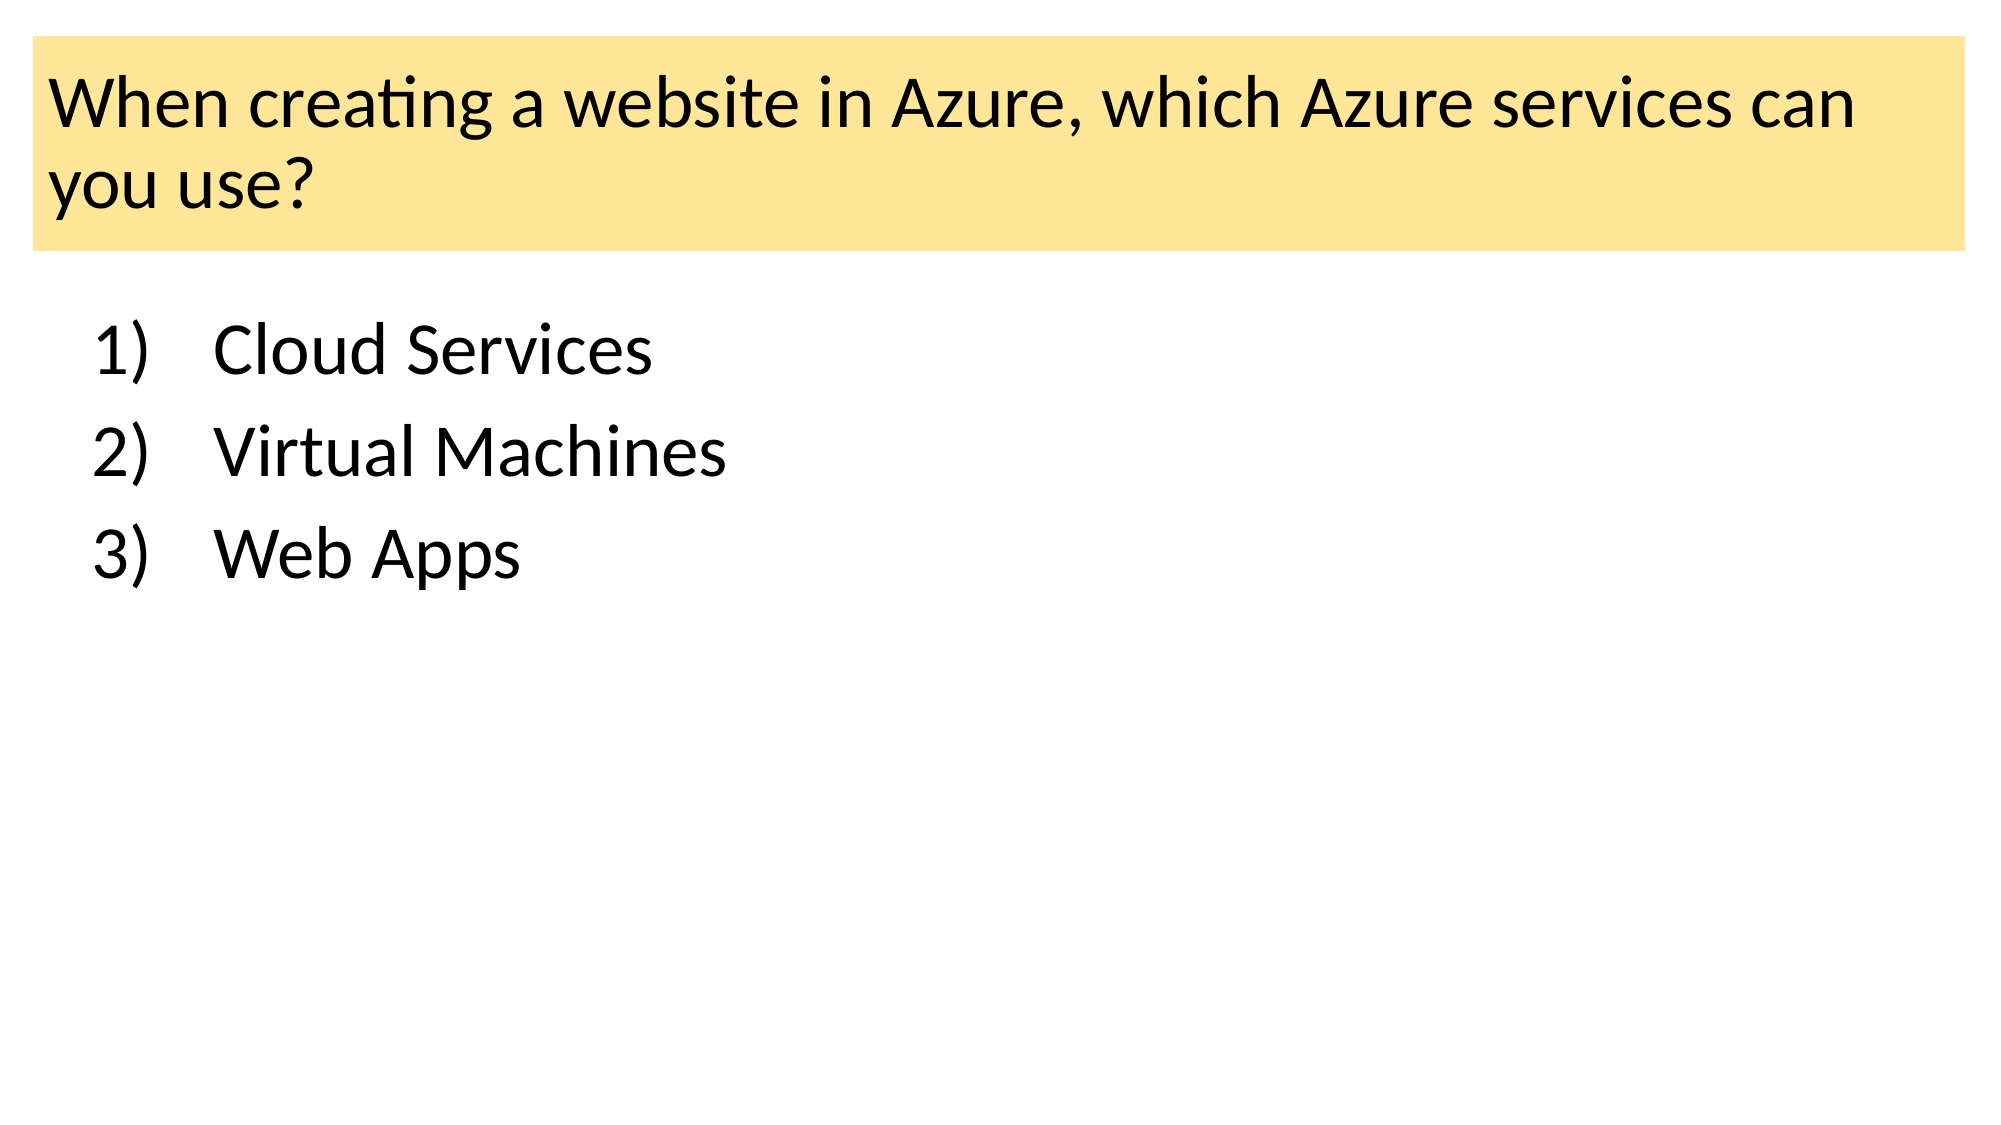

# When creating a website in Azure, which Azure services can you use?
Cloud Services
Virtual Machines
Web Apps